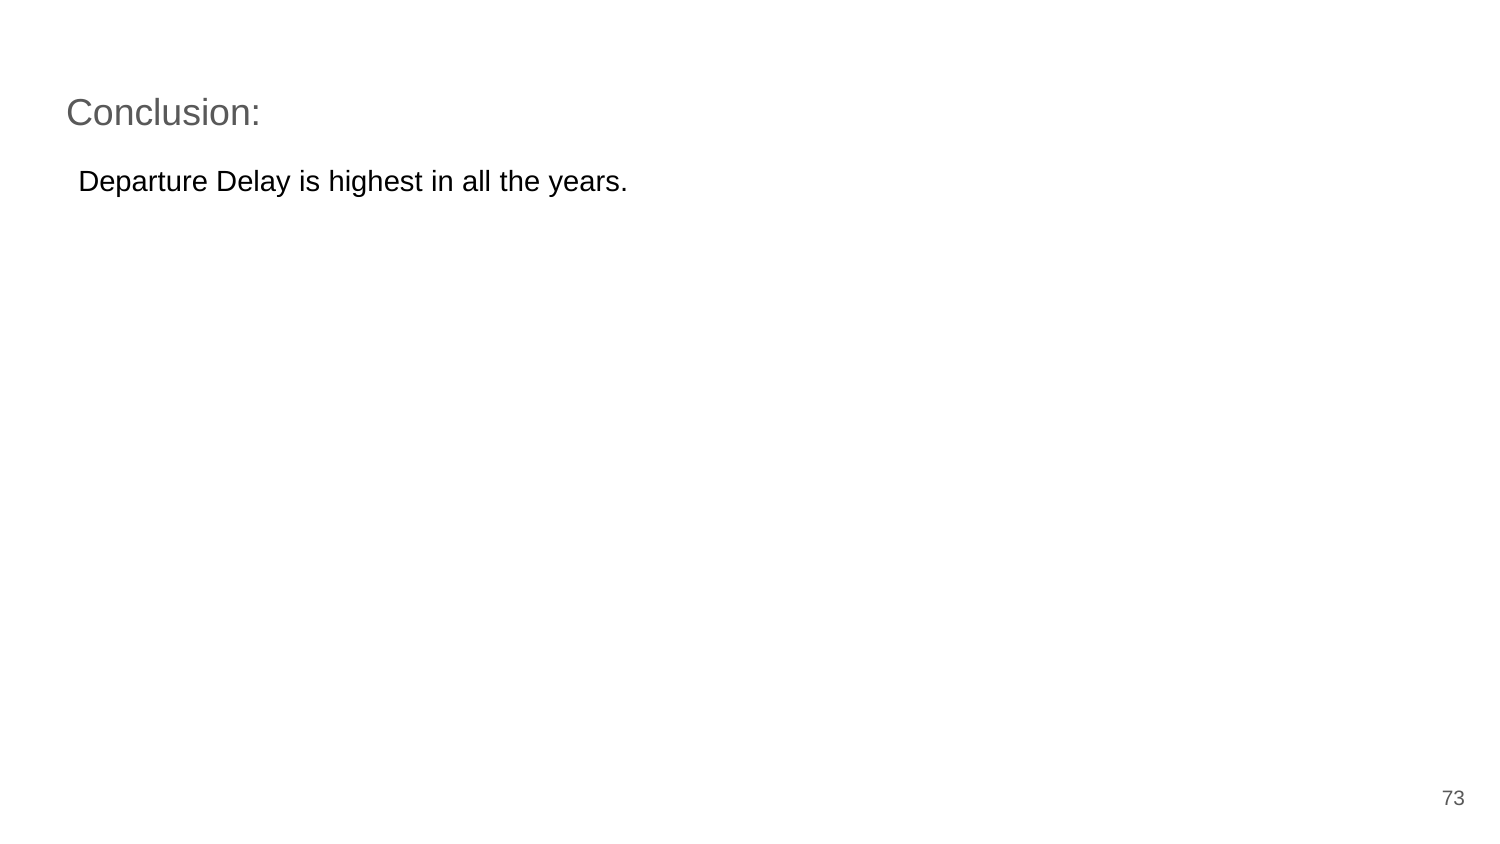

# Conclusion:
Departure Delay is highest in all the years.
73